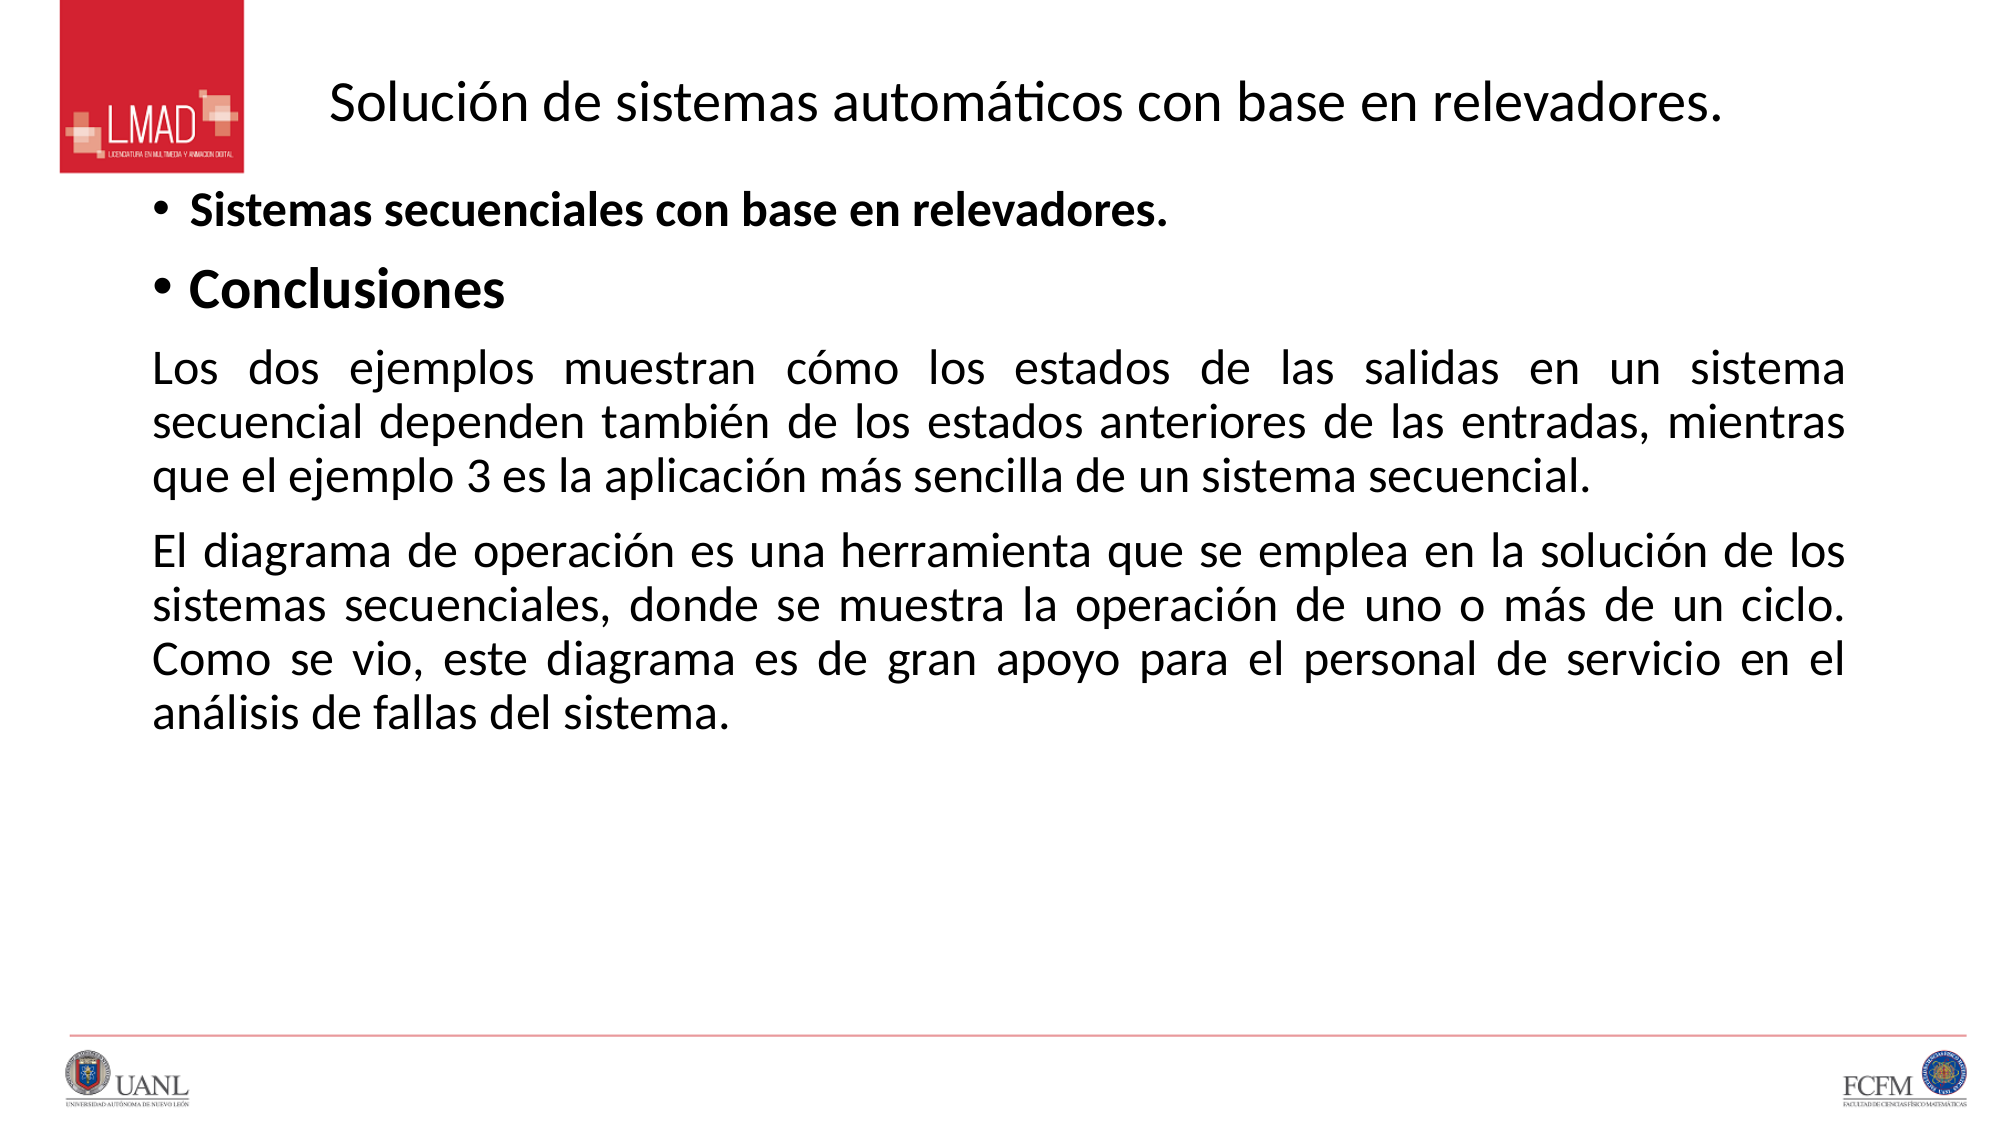

# Solución de sistemas automáticos con base en relevadores.
Sistemas secuenciales con base en relevadores.
Conclusiones
Los dos ejemplos muestran cómo los estados de las salidas en un sistema secuencial dependen también de los estados anteriores de las entradas, mientras que el ejemplo 3 es la aplicación más sencilla de un sistema secuencial.
El diagrama de operación es una herramienta que se emplea en la solución de los sistemas secuenciales, donde se muestra la operación de uno o más de un ciclo. Como se vio, este diagrama es de gran apoyo para el personal de servicio en el análisis de fallas del sistema.